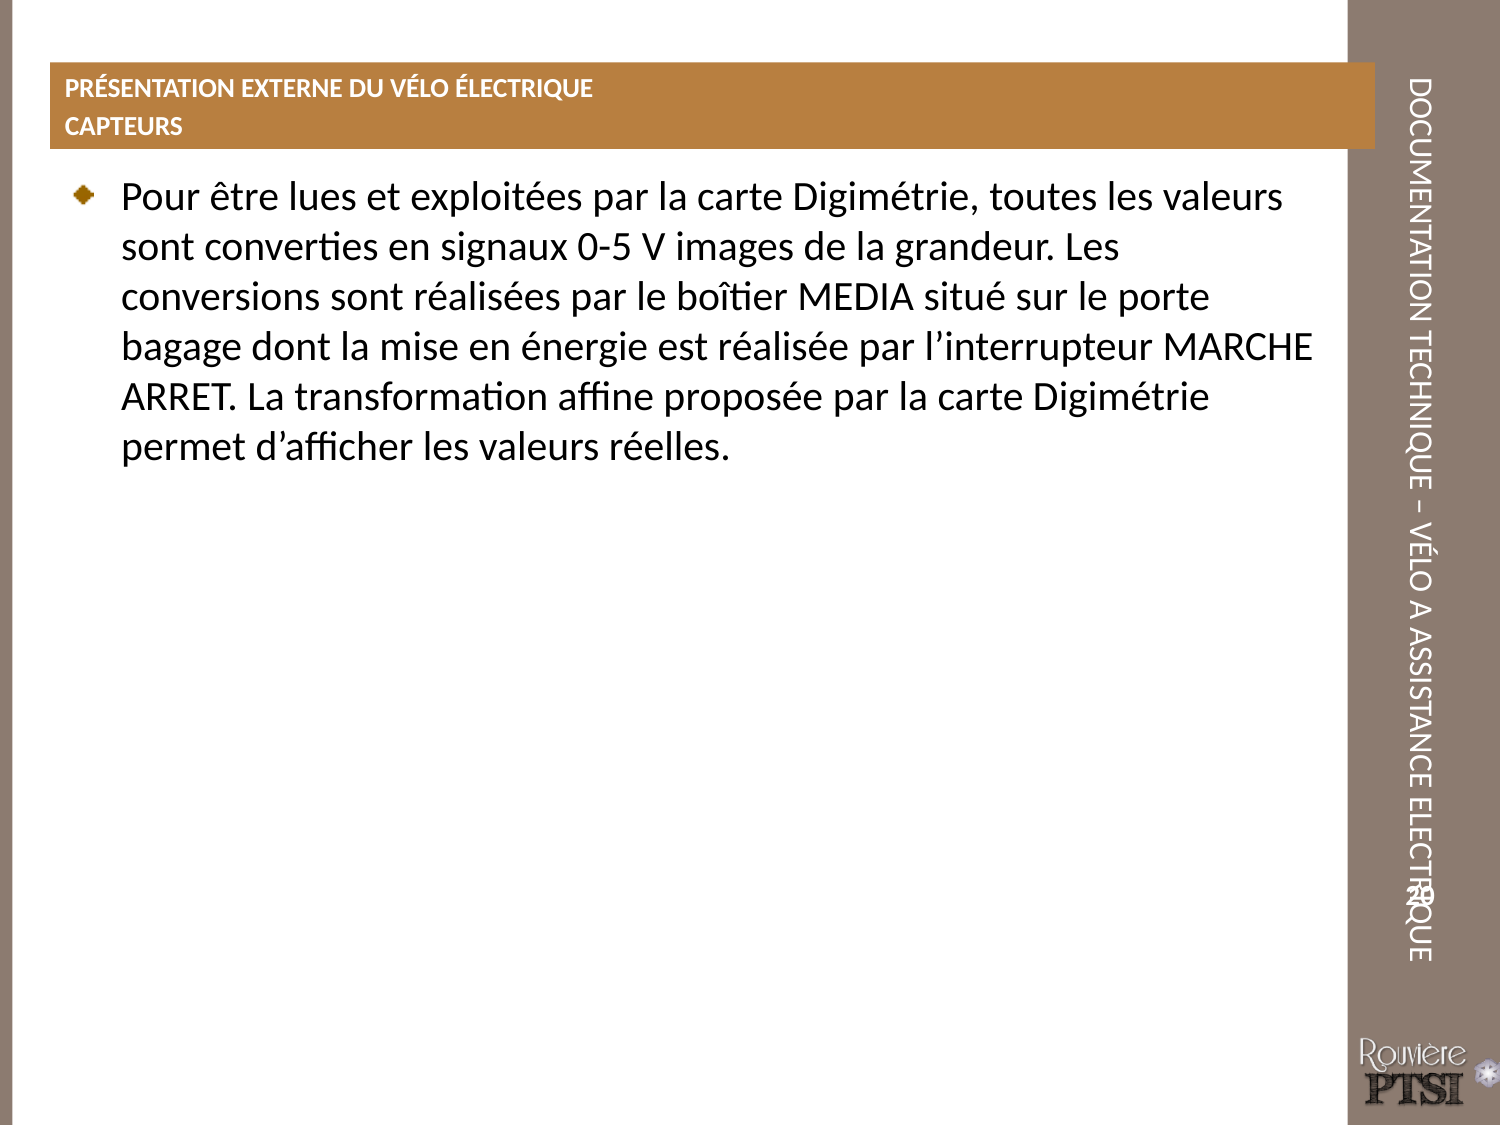

Présentation externe du vélo électrique
Capteurs
Pour être lues et exploitées par la carte Digimétrie, toutes les valeurs sont converties en signaux 0-5 V images de la grandeur. Les conversions sont réalisées par le boîtier MEDIA situé sur le porte bagage dont la mise en énergie est réalisée par l’interrupteur MARCHE ARRET. La transformation affine proposée par la carte Digimétrie permet d’afficher les valeurs réelles.
20